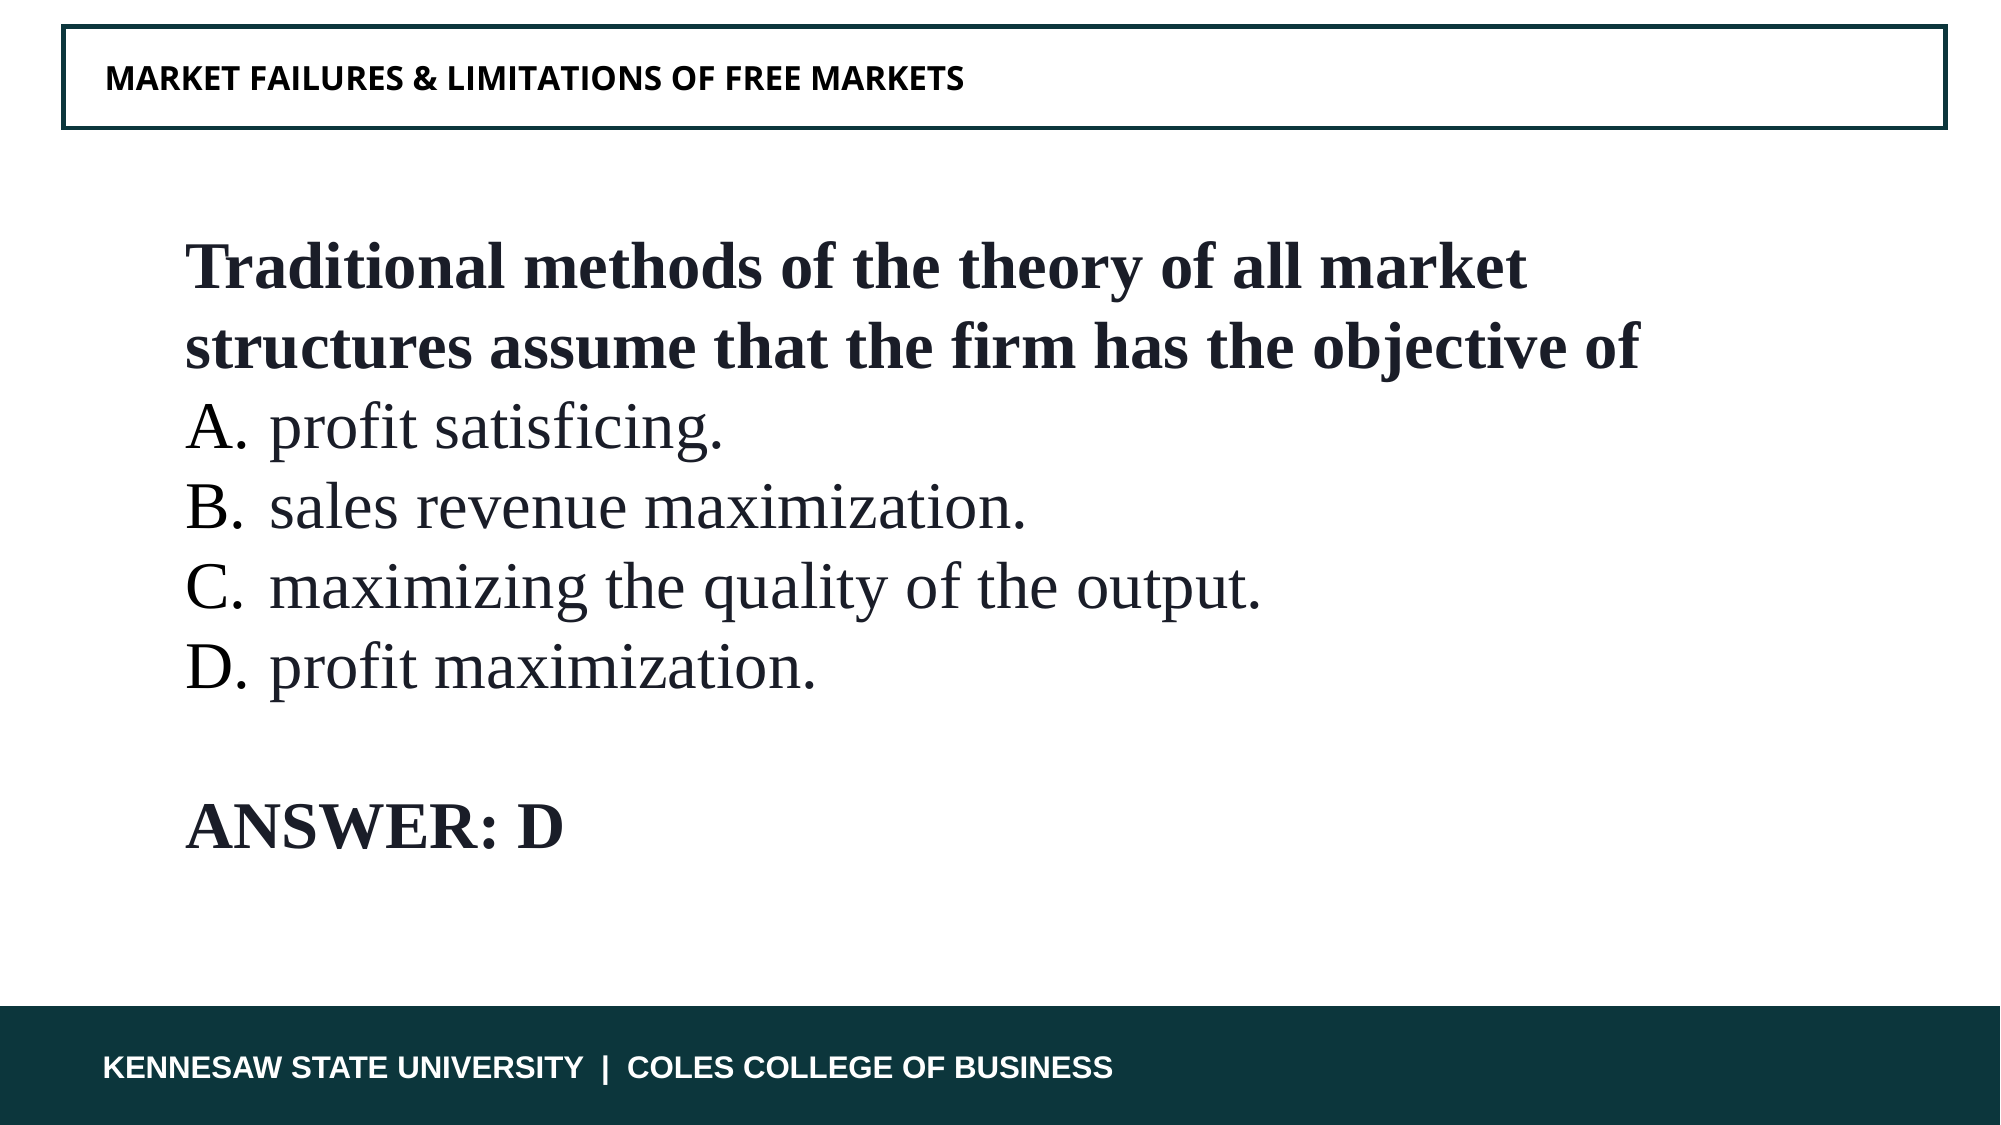

MARKET FAILURES & LIMITATIONS OF FREE MARKETS
Traditional methods of the theory of all market structures assume that the firm has the objective of
profit satisficing.
sales revenue maximization.
maximizing the quality of the output.
profit maximization.

ANSWER: D
          KENNESAW STATE UNIVERSITY  |  COLES COLLEGE OF BUSINESS